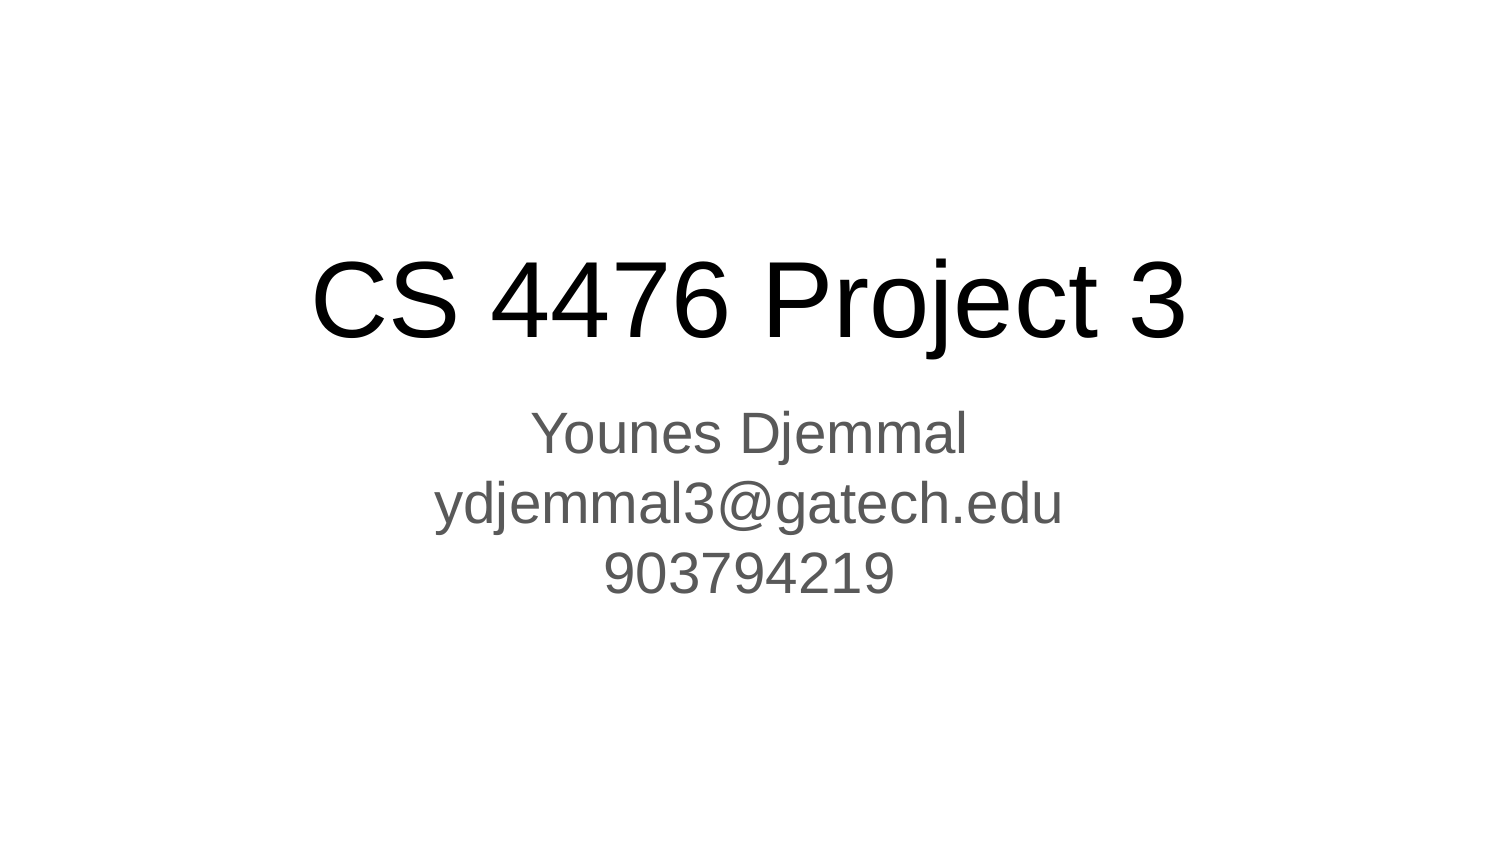

CS 4476 Project 3
Younes Djemmal
ydjemmal3@gatech.edu
903794219